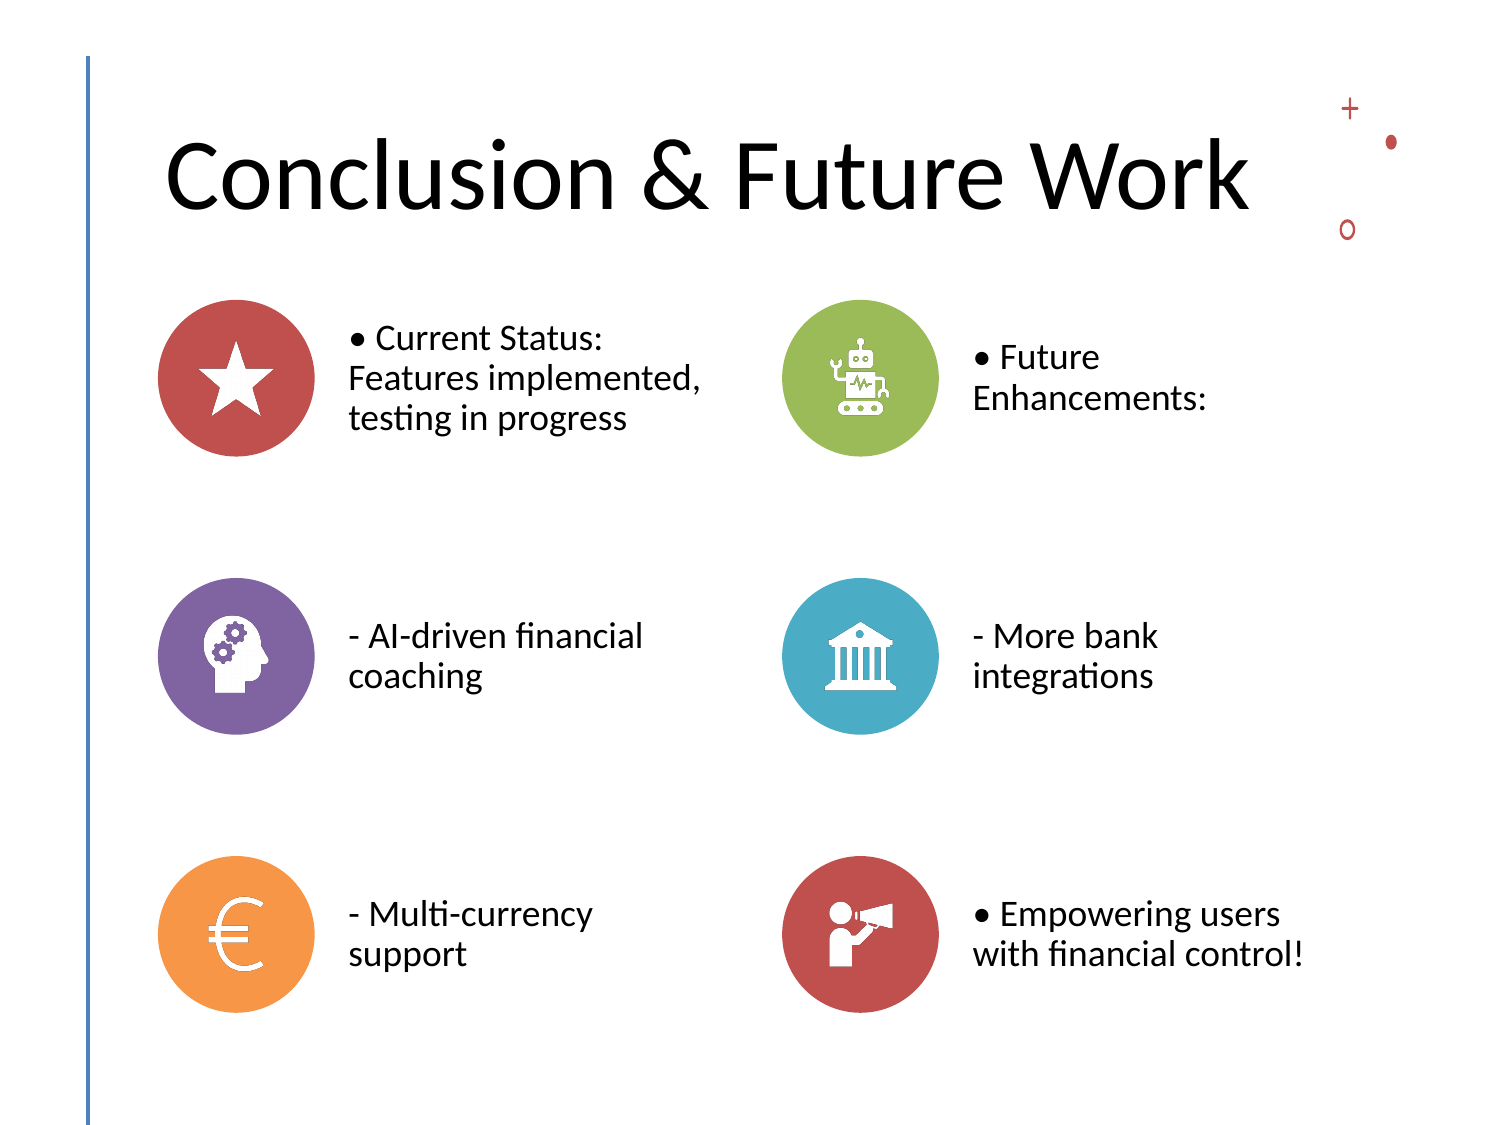

# Conclusion & Future Work

• Current Status: Features implemented, testing in progress
• Future Enhancements:
- AI-driven financial coaching
- More bank integrations
- Multi-currency support
• Empowering users with financial control!
22